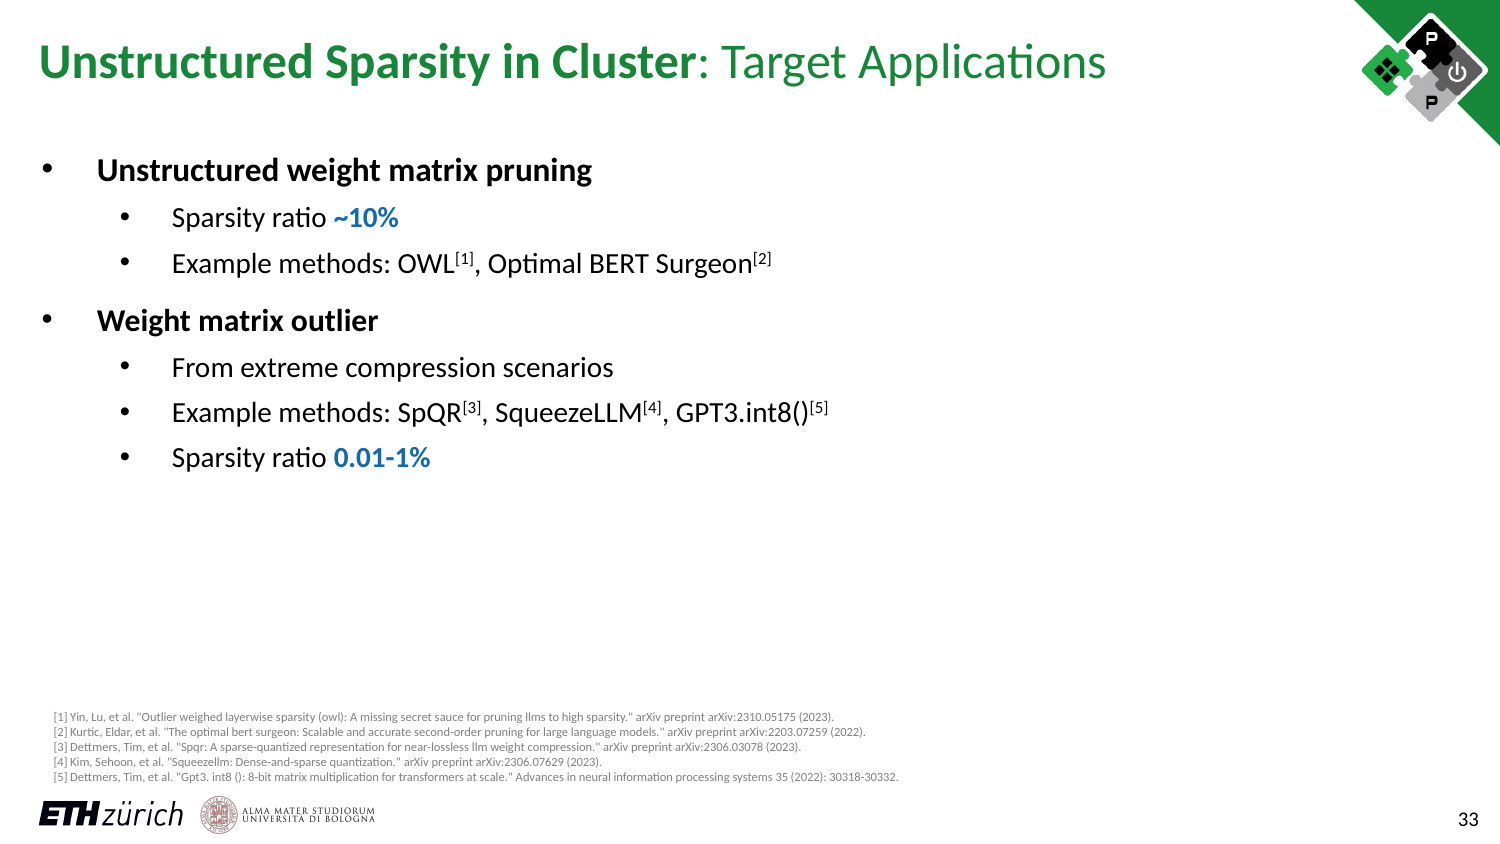

# Unstructured Sparsity in Cluster: Target Applications
Unstructured weight matrix pruning
Sparsity ratio ~10%
Example methods: OWL[1], Optimal BERT Surgeon[2]
Weight matrix outlier
From extreme compression scenarios
Example methods: SpQR[3], SqueezeLLM[4], GPT3.int8()[5]
Sparsity ratio 0.01-1%
[1] Yin, Lu, et al. "Outlier weighed layerwise sparsity (owl): A missing secret sauce for pruning llms to high sparsity." arXiv preprint arXiv:2310.05175 (2023).
[2] Kurtic, Eldar, et al. "The optimal bert surgeon: Scalable and accurate second-order pruning for large language models." arXiv preprint arXiv:2203.07259 (2022).
[3] Dettmers, Tim, et al. "Spqr: A sparse-quantized representation for near-lossless llm weight compression." arXiv preprint arXiv:2306.03078 (2023).
[4] Kim, Sehoon, et al. "Squeezellm: Dense-and-sparse quantization." arXiv preprint arXiv:2306.07629 (2023).
[5] Dettmers, Tim, et al. "Gpt3. int8 (): 8-bit matrix multiplication for transformers at scale." Advances in neural information processing systems 35 (2022): 30318-30332.
33